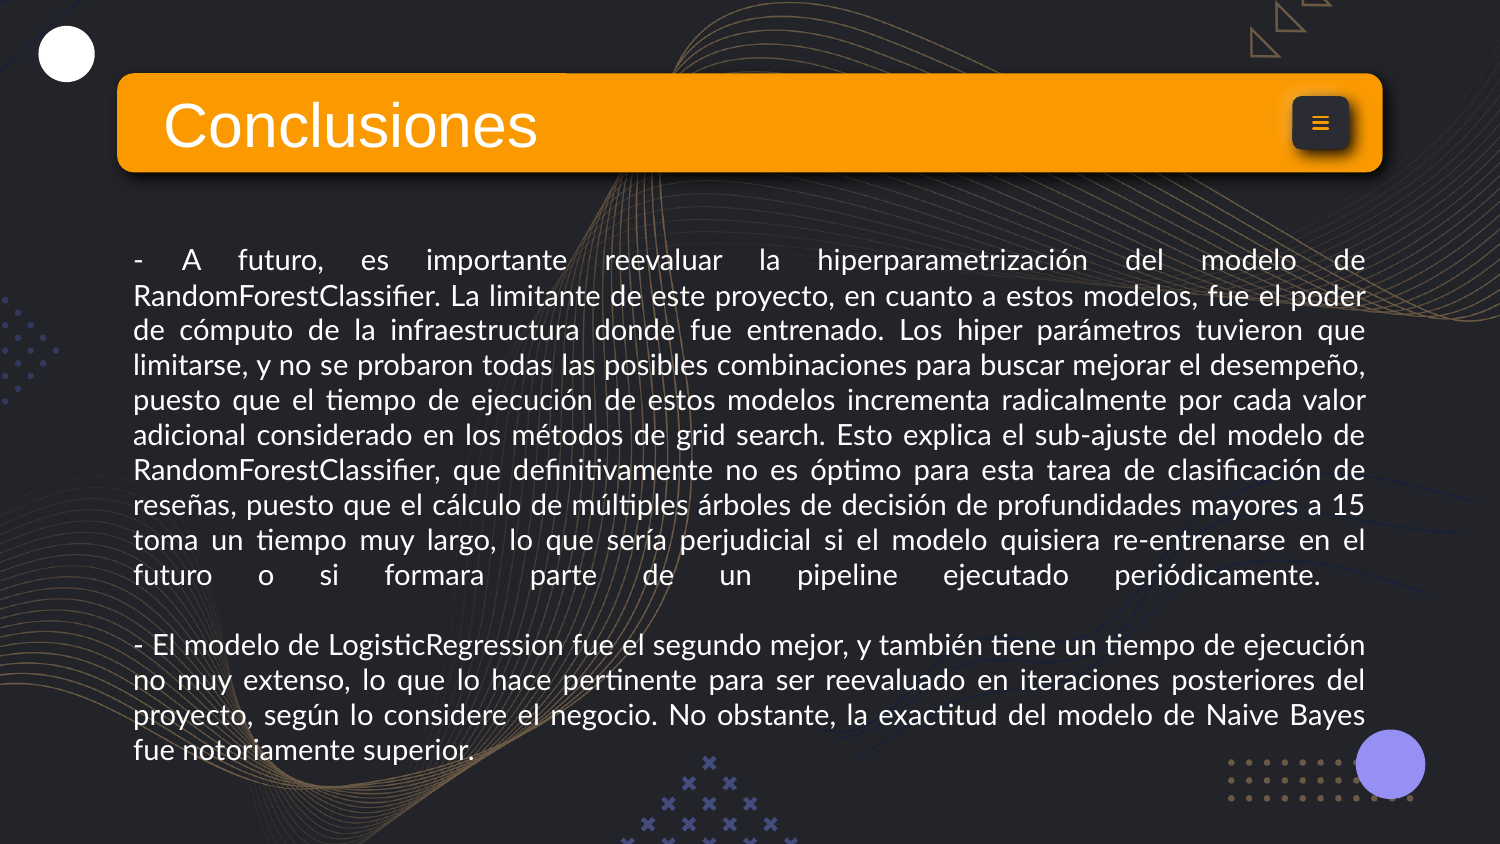

# Conclusiones

- A futuro, es importante reevaluar la hiperparametrización del modelo de RandomForestClassifier. La limitante de este proyecto, en cuanto a estos modelos, fue el poder de cómputo de la infraestructura donde fue entrenado. Los hiper parámetros tuvieron que limitarse, y no se probaron todas las posibles combinaciones para buscar mejorar el desempeño, puesto que el tiempo de ejecución de estos modelos incrementa radicalmente por cada valor adicional considerado en los métodos de grid search. Esto explica el sub-ajuste del modelo de RandomForestClassifier, que definitivamente no es óptimo para esta tarea de clasificación de reseñas, puesto que el cálculo de múltiples árboles de decisión de profundidades mayores a 15 toma un tiempo muy largo, lo que sería perjudicial si el modelo quisiera re-entrenarse en el futuro o si formara parte de un pipeline ejecutado periódicamente.
- El modelo de LogisticRegression fue el segundo mejor, y también tiene un tiempo de ejecución no muy extenso, lo que lo hace pertinente para ser reevaluado en iteraciones posteriores del proyecto, según lo considere el negocio. No obstante, la exactitud del modelo de Naive Bayes fue notoriamente superior.